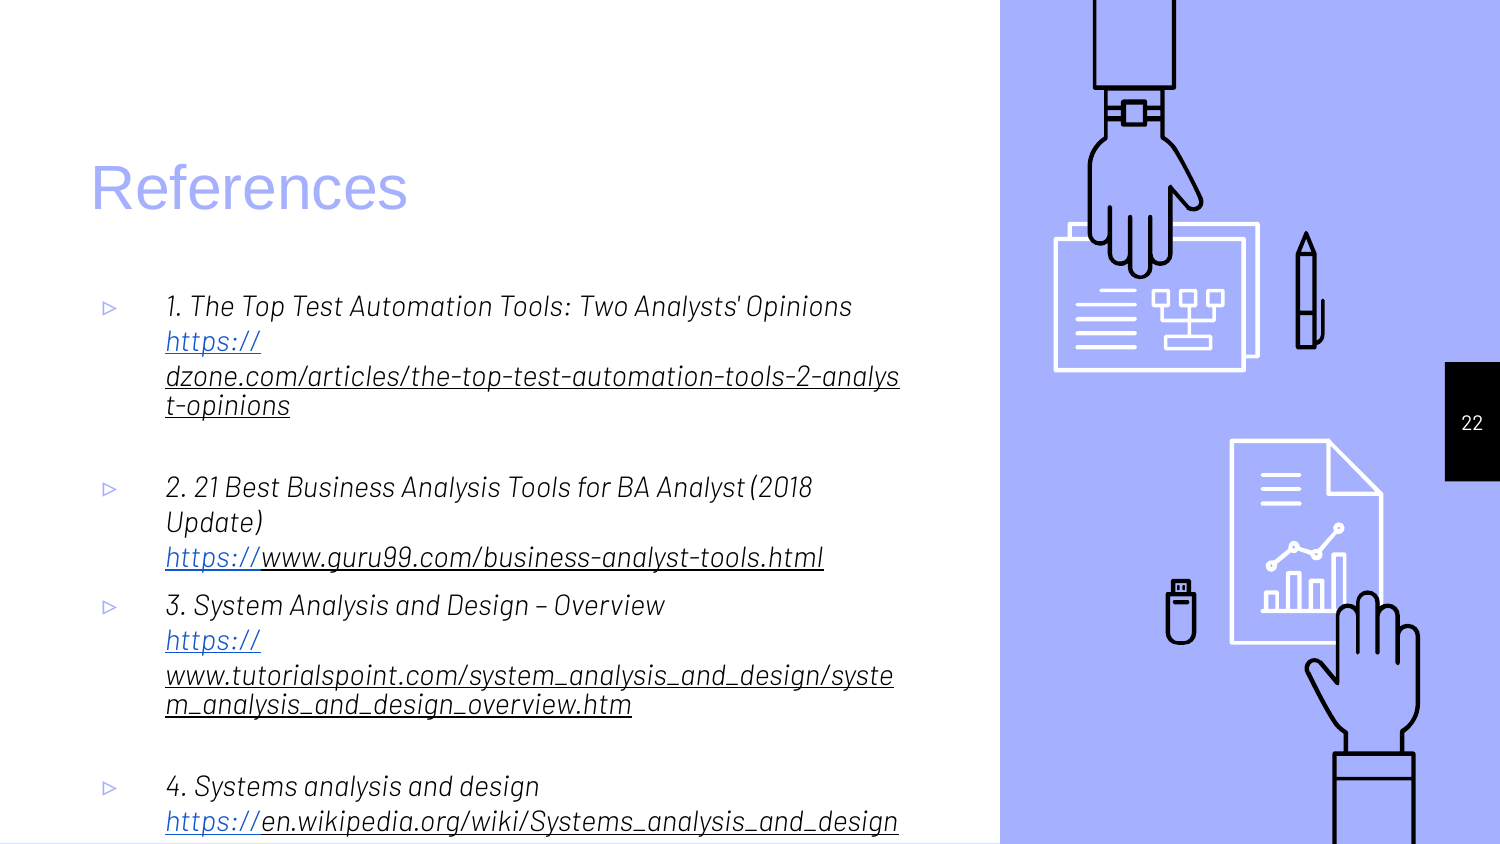

# References
1. The Top Test Automation Tools: Two Analysts' Opinions
https://dzone.com/articles/the-top-test-automation-tools-2-analyst-opinions
2. 21 Best Business Analysis Tools for BA Analyst (2018 Update)
https://www.guru99.com/business-analyst-tools.html
3. System Analysis and Design – Overview
https://www.tutorialspoint.com/system_analysis_and_design/system_analysis_and_design_overview.htm
4. Systems analysis and design
https://en.wikipedia.org/wiki/Systems_analysis_and_design
22